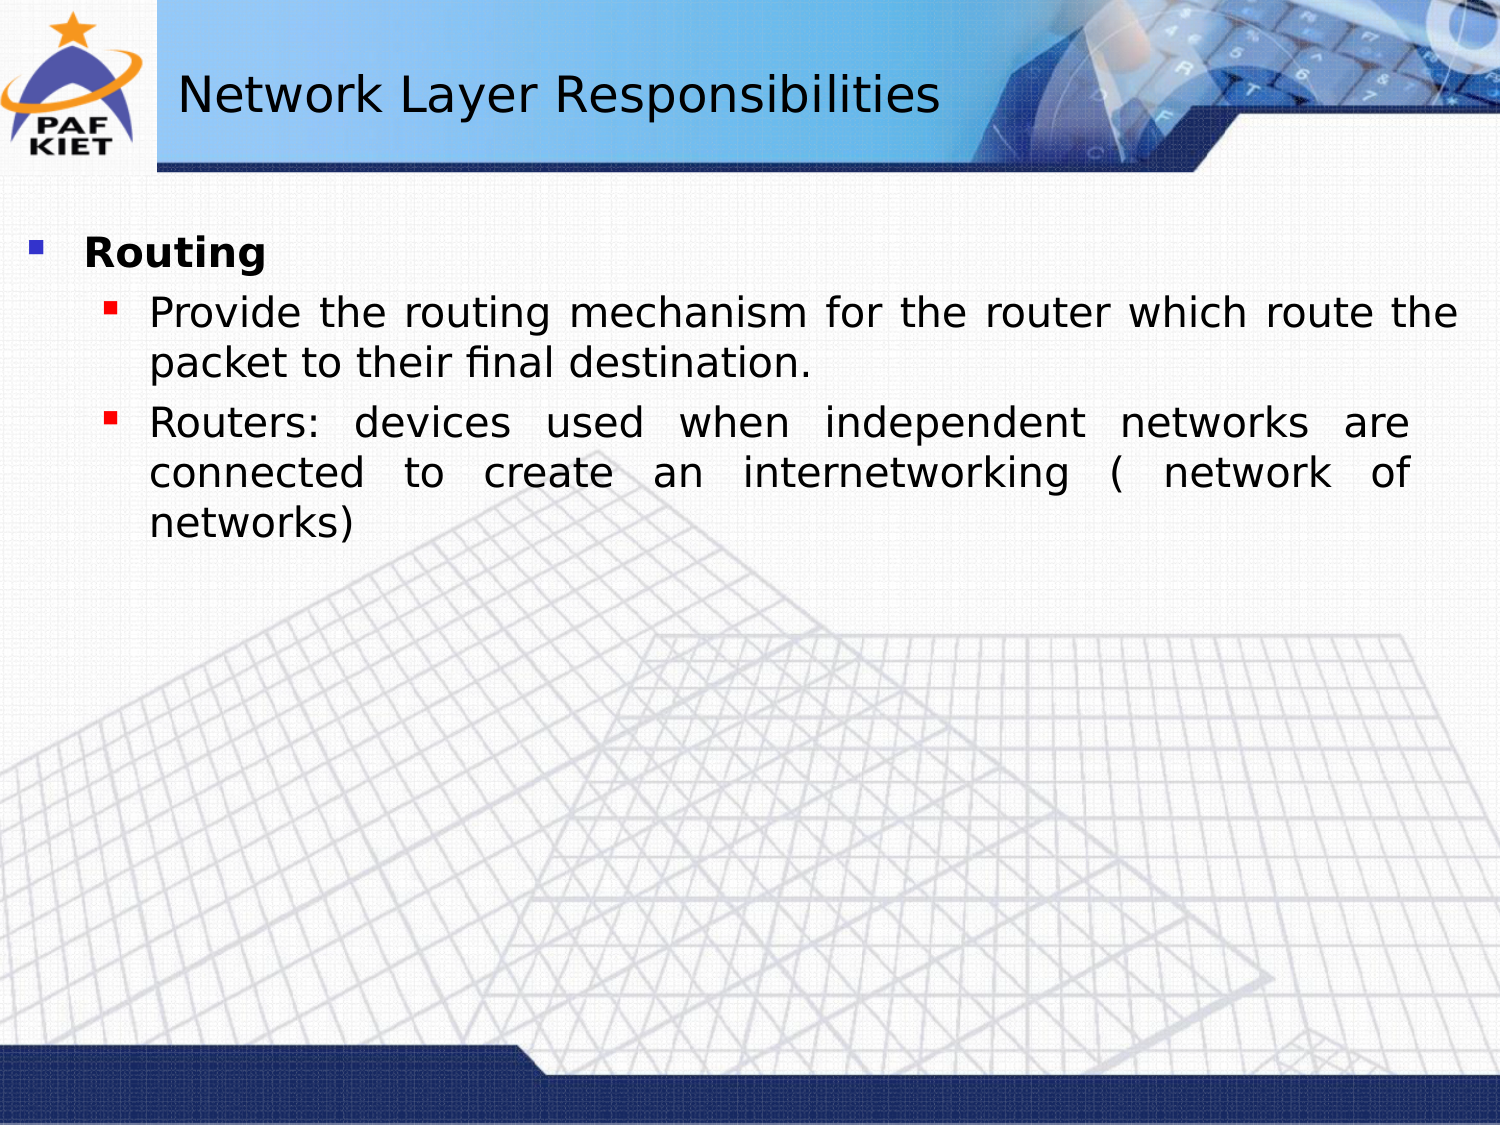

# Network Layer Responsibilities
Routing
Provide the routing mechanism for the router which route the packet to their final destination.
Routers: devices used when independent networks are connected to create an internetworking ( network of networks)